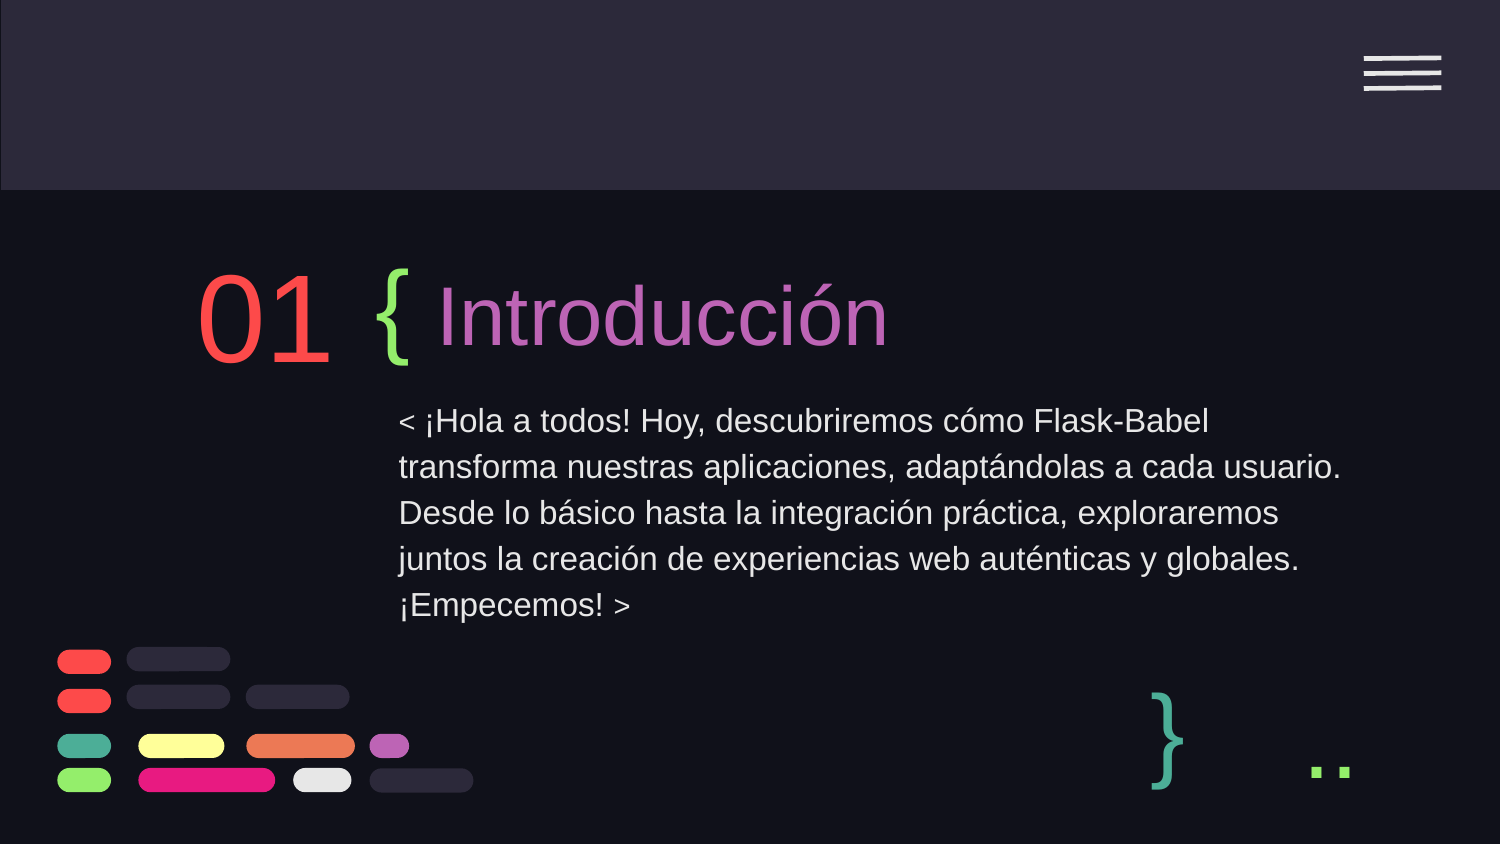

# Introducción
{
01

< ¡Hola a todos! Hoy, descubriremos cómo Flask-Babel transforma nuestras aplicaciones, adaptándolas a cada usuario. Desde lo básico hasta la integración práctica, exploraremos juntos la creación de experiencias web auténticas y globales. ¡Empecemos! >

}
..